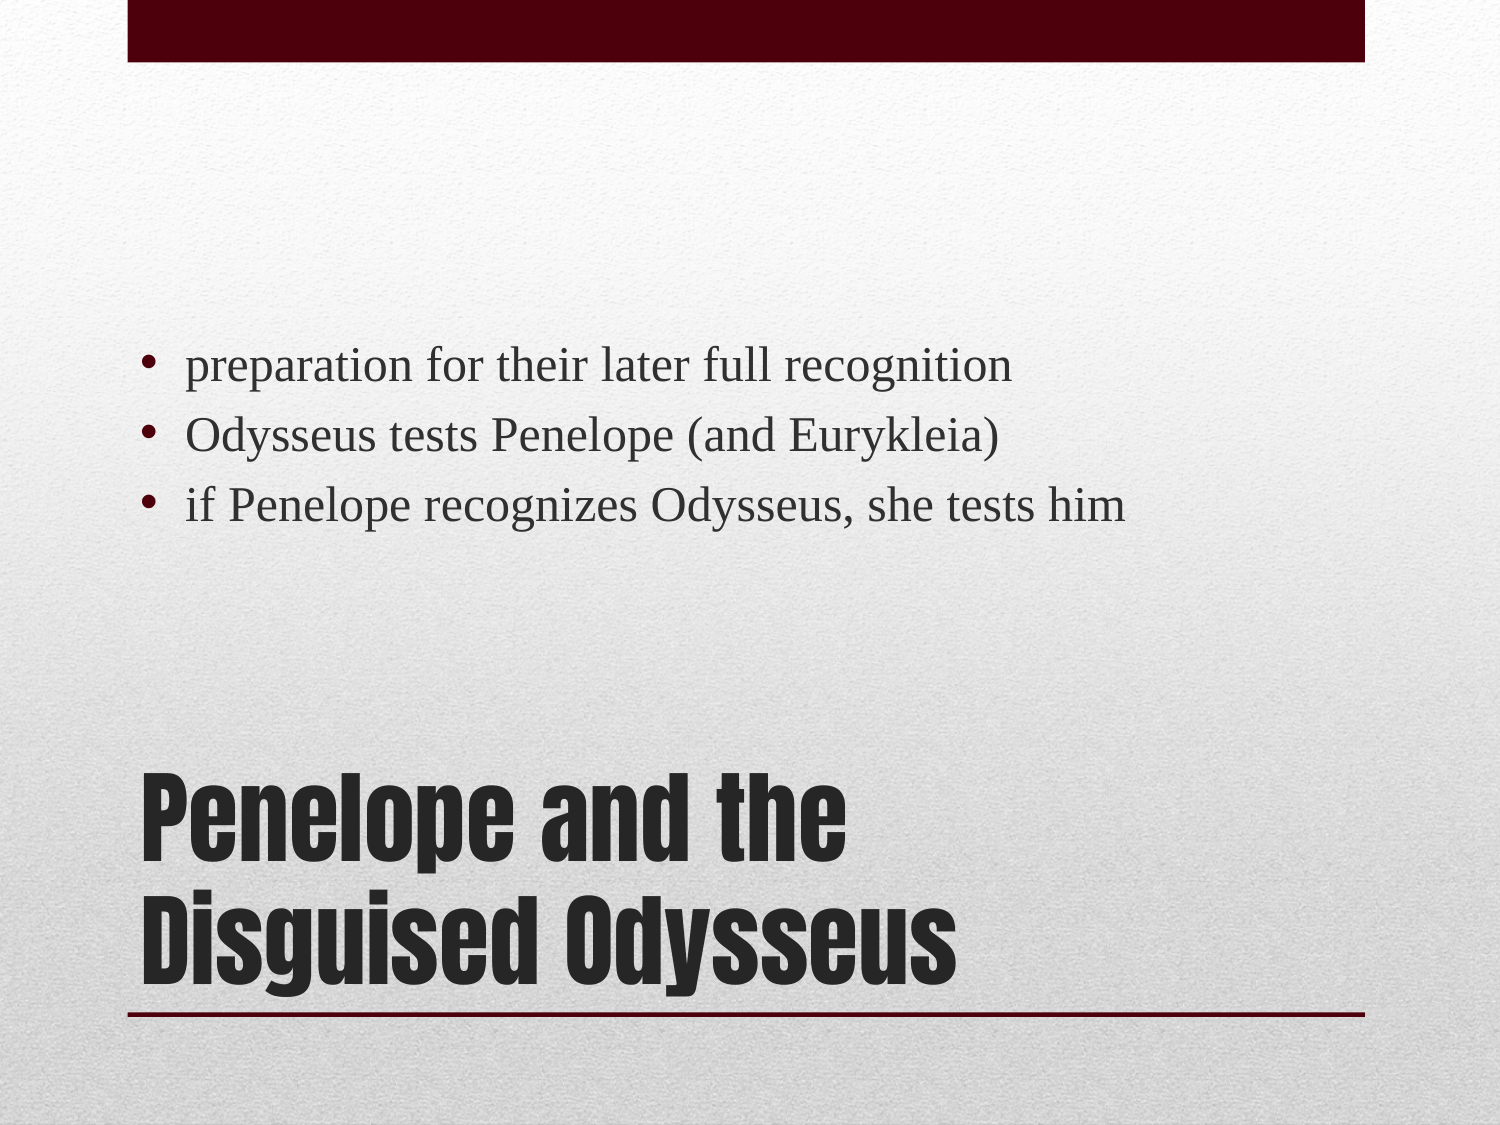

preparation for their later full recognition
Odysseus tests Penelope (and Eurykleia)
if Penelope recognizes Odysseus, she tests him
# Penelope and the Disguised Odysseus